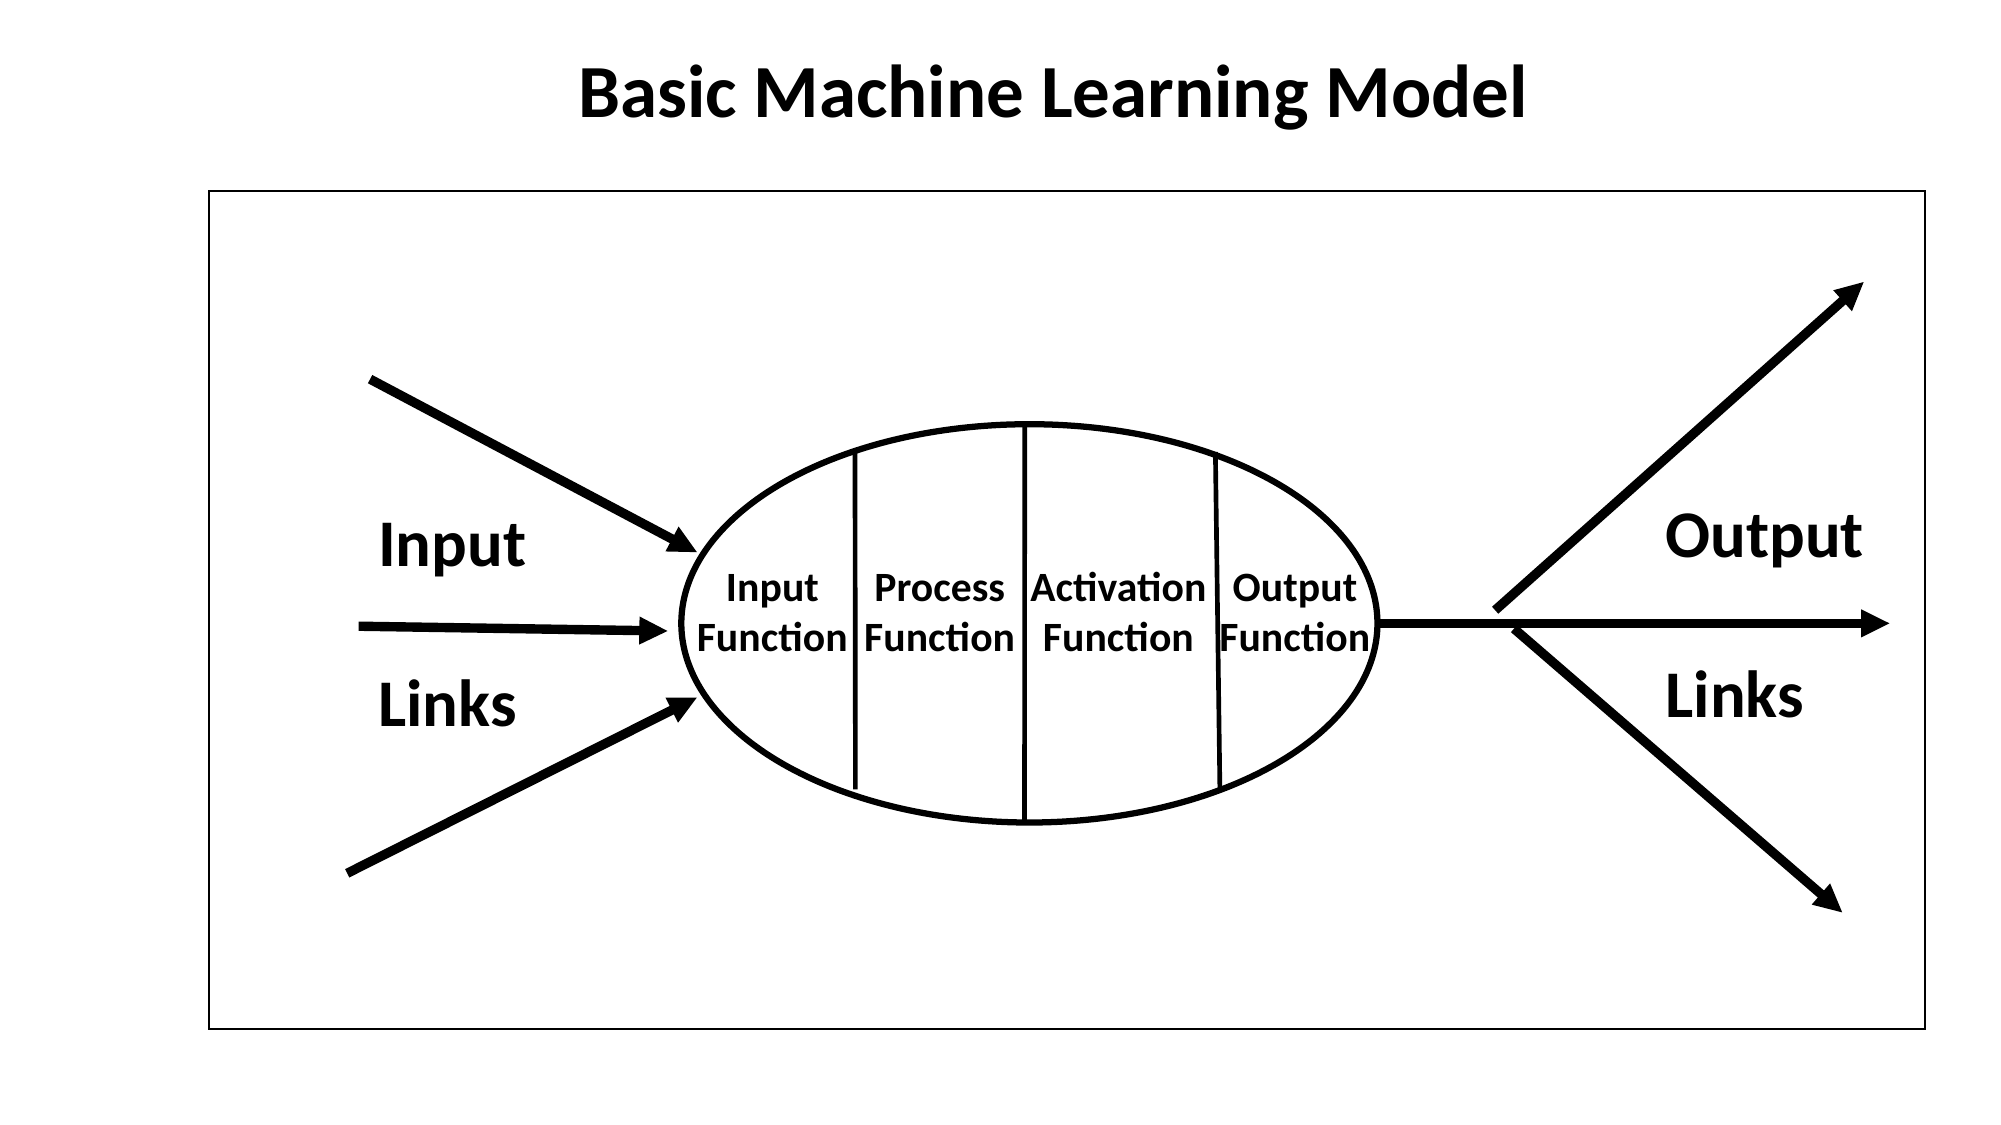

Basic Machine Learning Model

Output

Links
Input

Links
Input Function
Process
Function
ActivationFunction
Output
Function